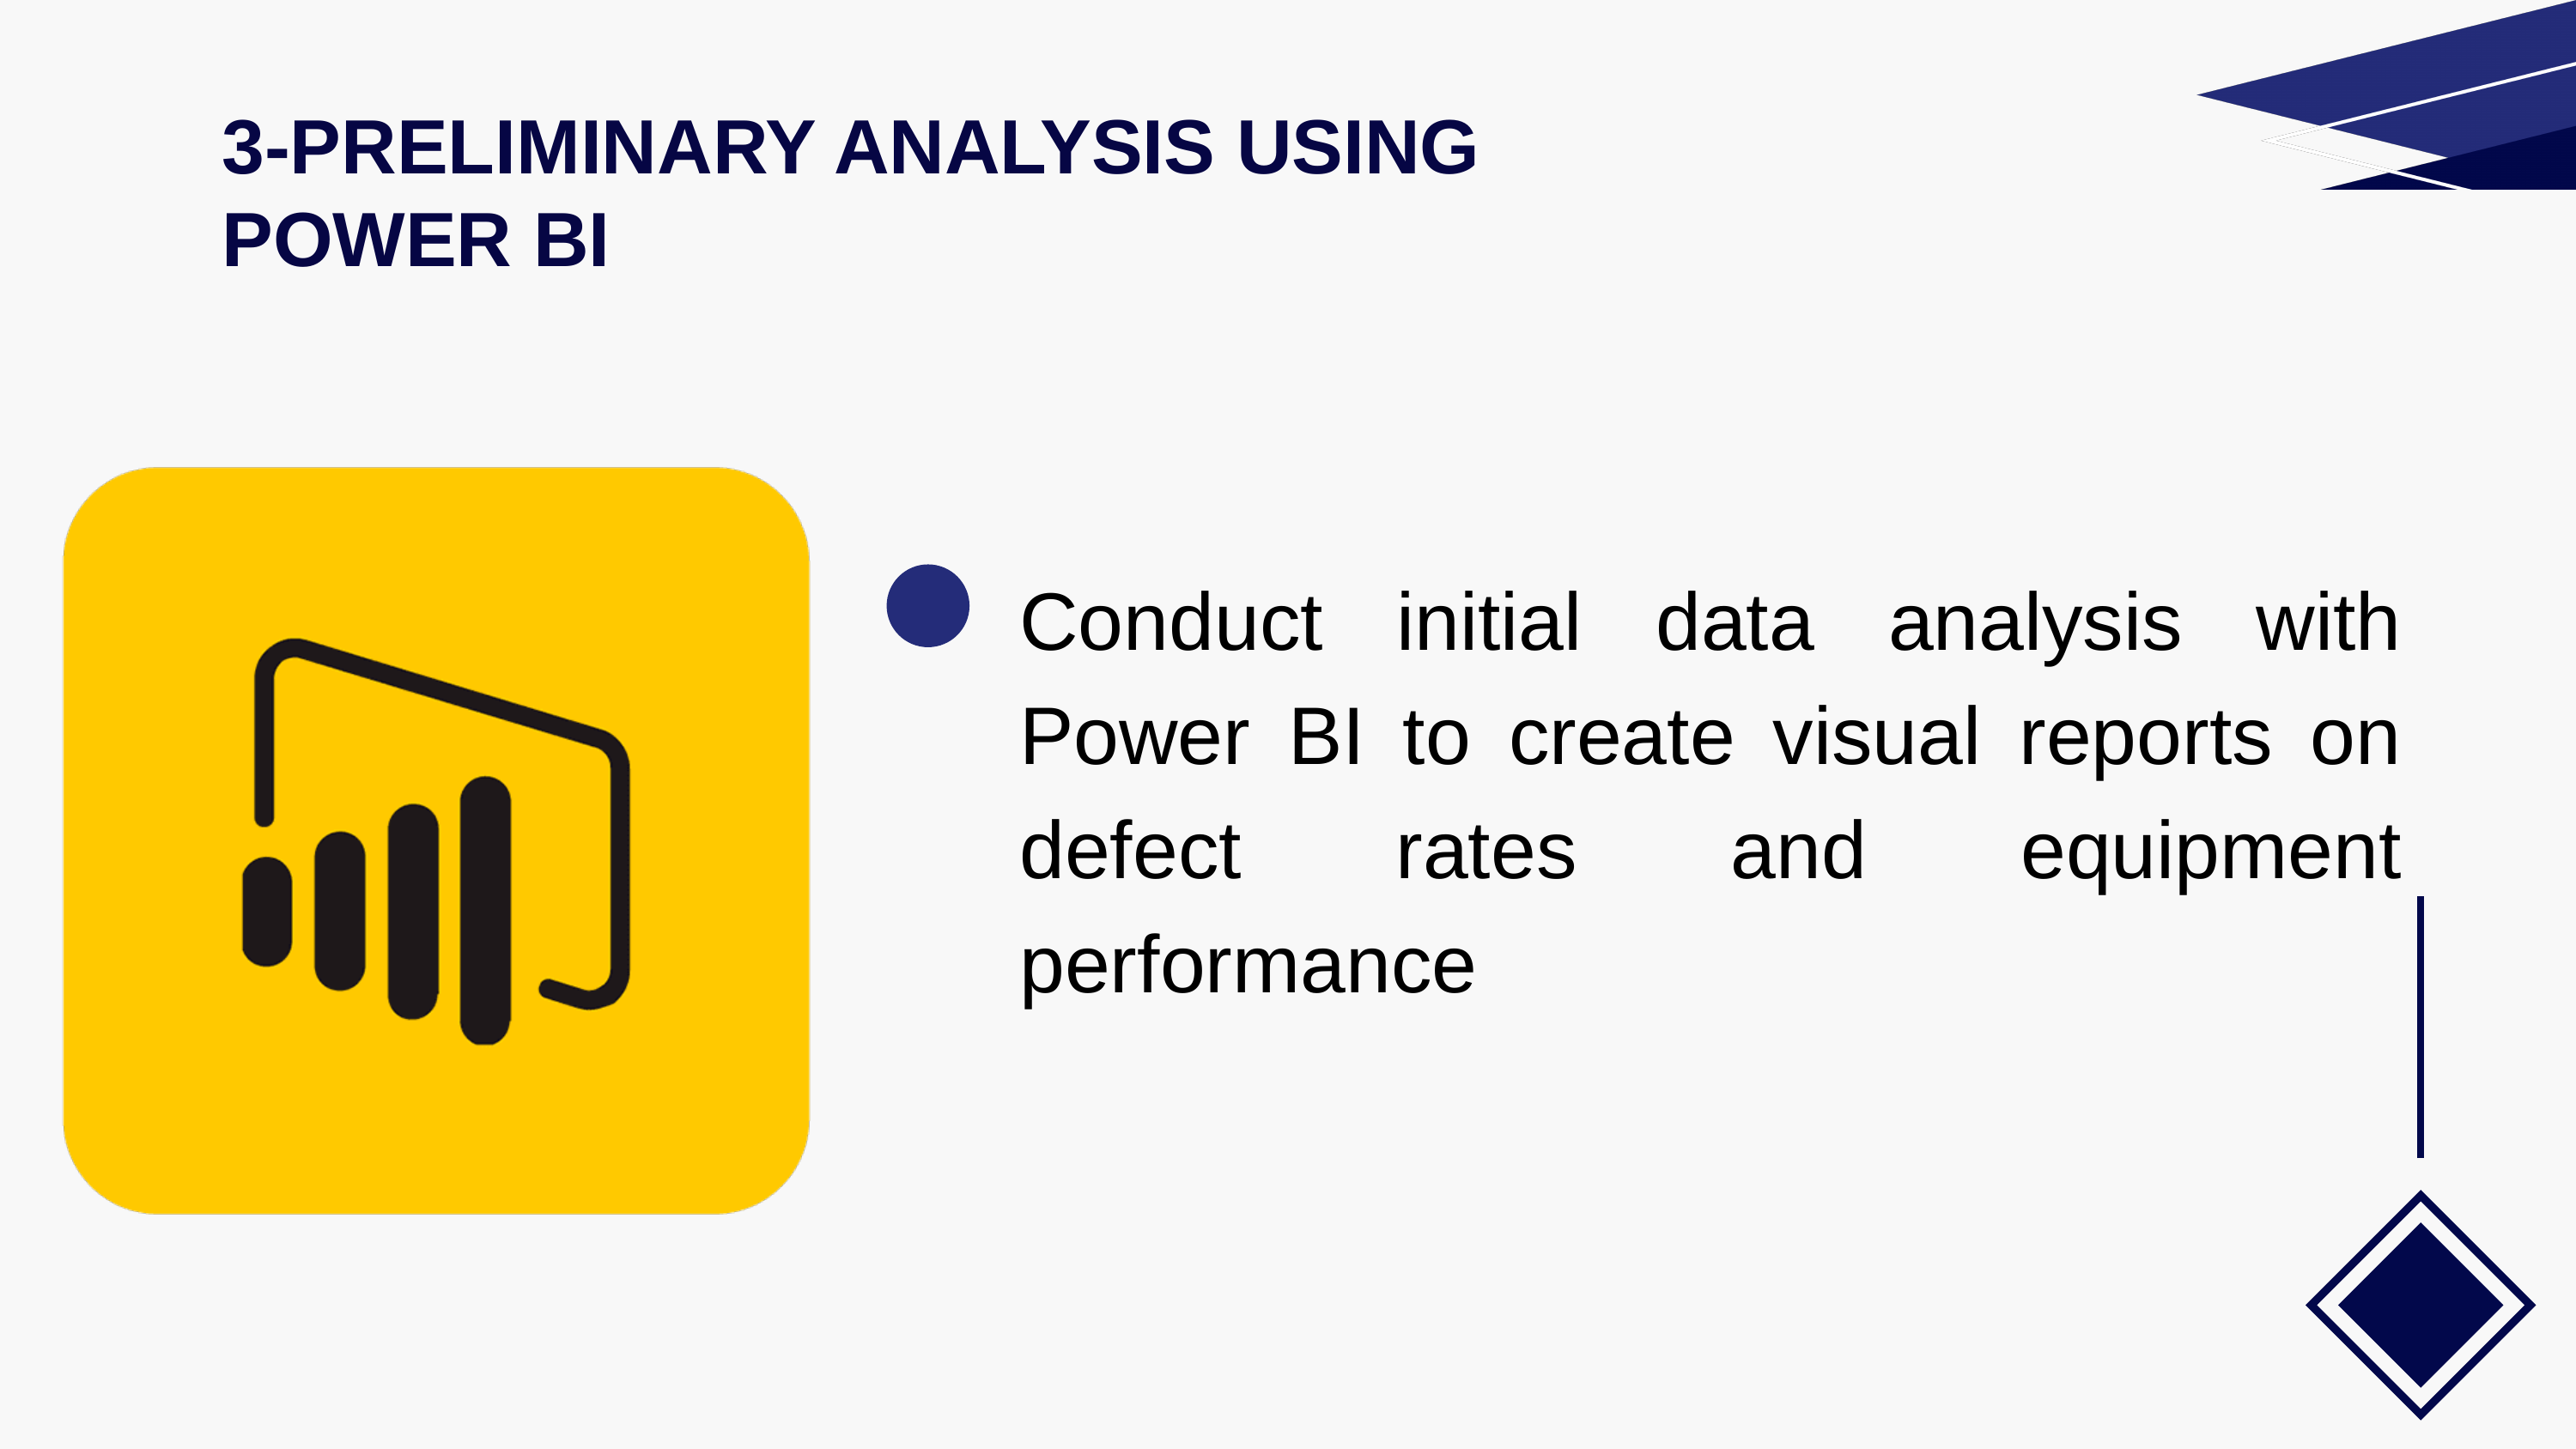

3-PRELIMINARY ANALYSIS USING POWER BI

Conduct initial data analysis with Power BI to create visual reports on defect rates and equipment performance